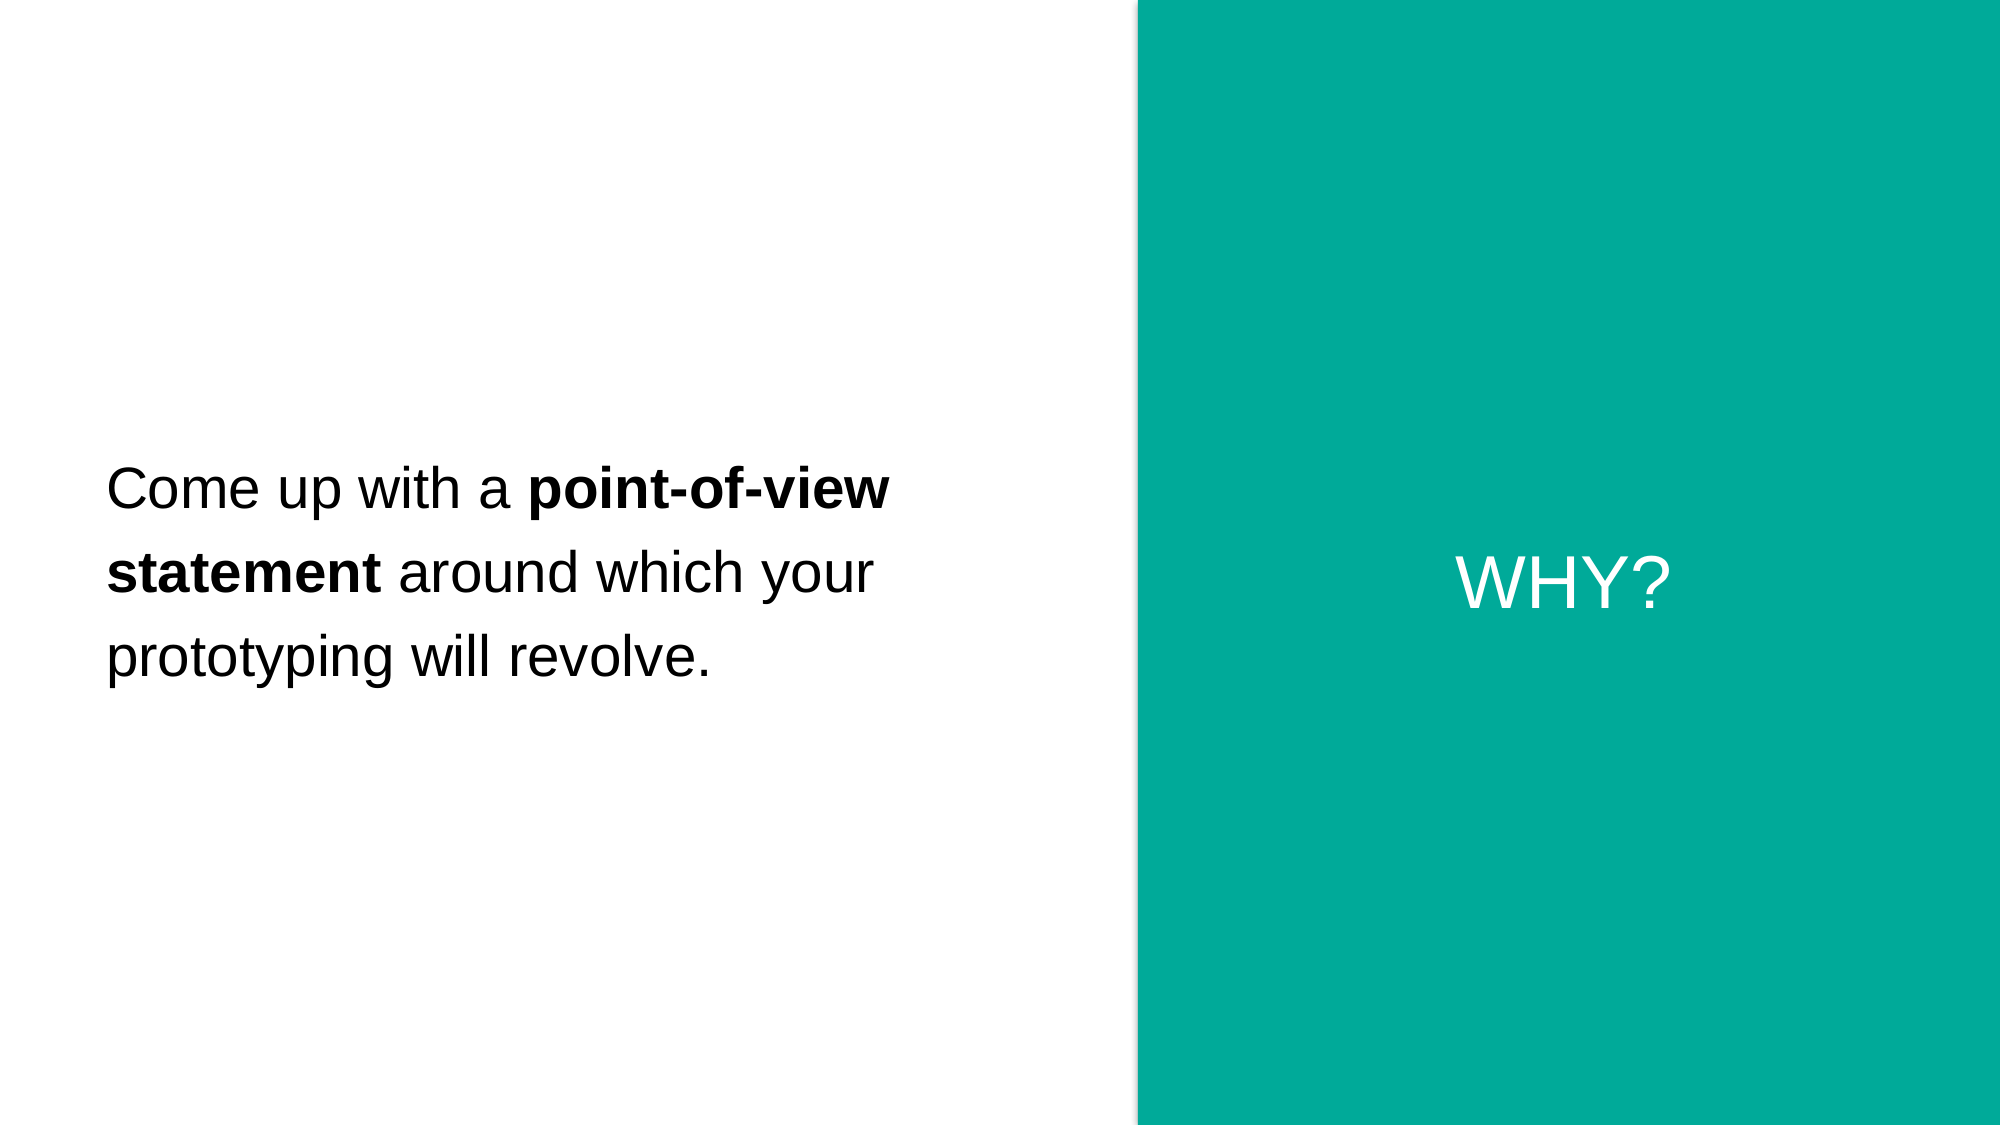

Come up with a point-of-view statement around which your prototyping will revolve.
WHY?